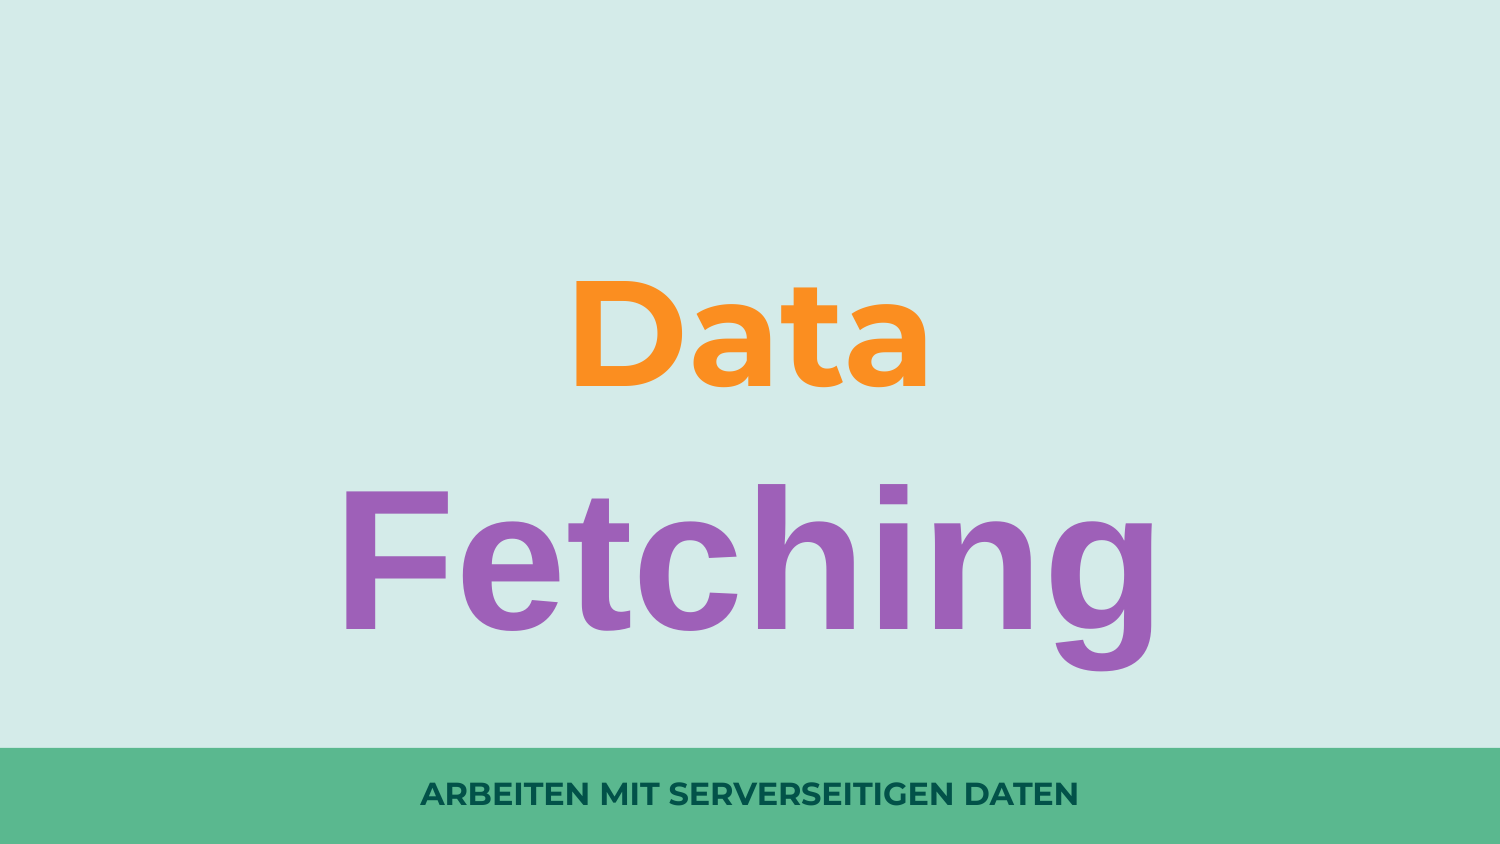

Data
Fetching
# Arbeiten mit serverseitigen Daten